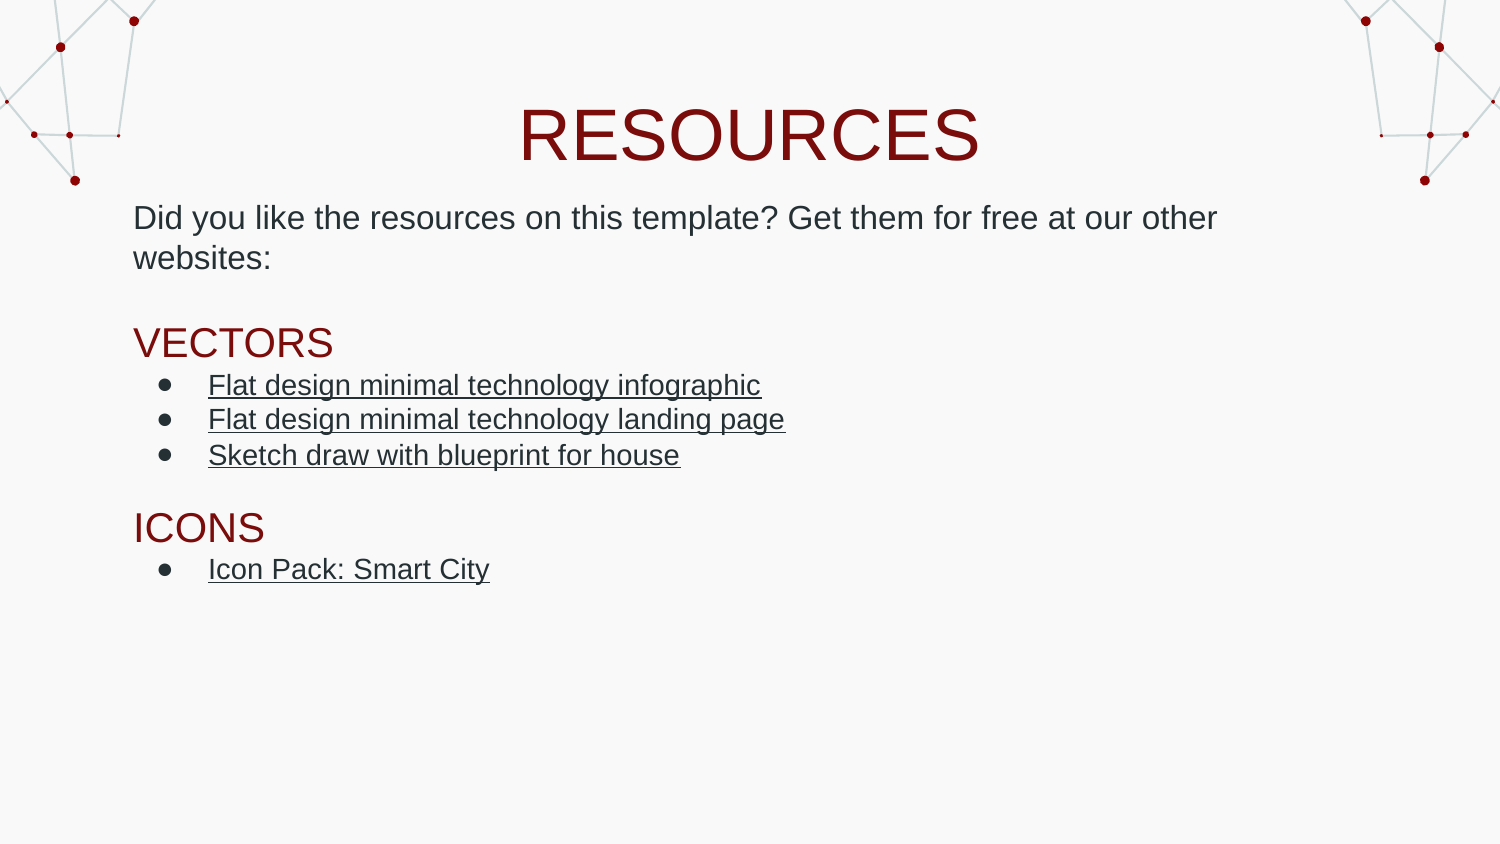

# RESOURCES
Did you like the resources on this template? Get them for free at our other websites:

VECTORS
Flat design minimal technology infographic
Flat design minimal technology landing page
Sketch draw with blueprint for house

ICONS
Icon Pack: Smart City